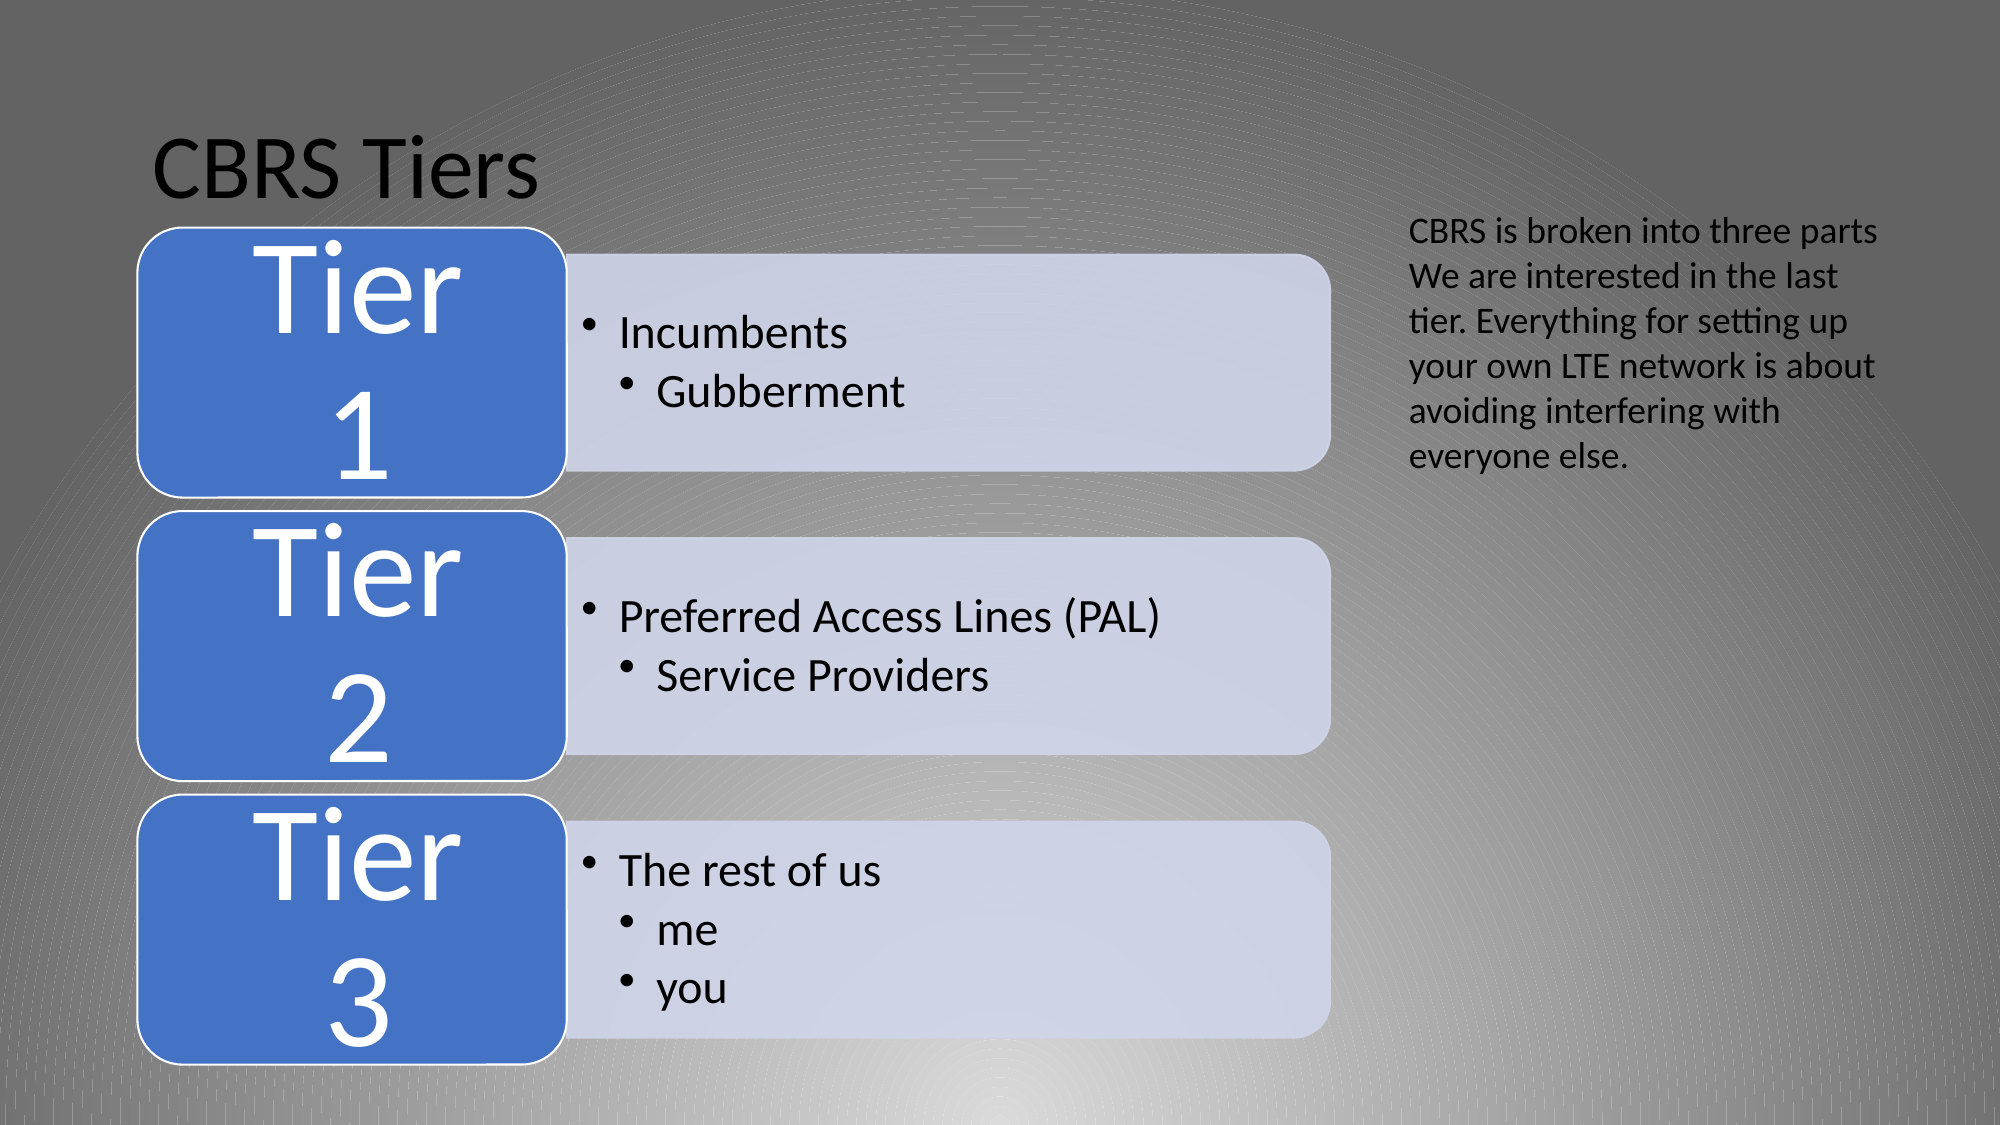

# CBRS Tiers
CBRS is broken into three parts
We are interested in the last tier. Everything for setting up your own LTE network is about avoiding interfering with everyone else.
Incumbents
Gubberment
Tier 1
Preferred Access Lines (PAL)
Service Providers
Tier 2
The rest of us
me
you
Tier 3